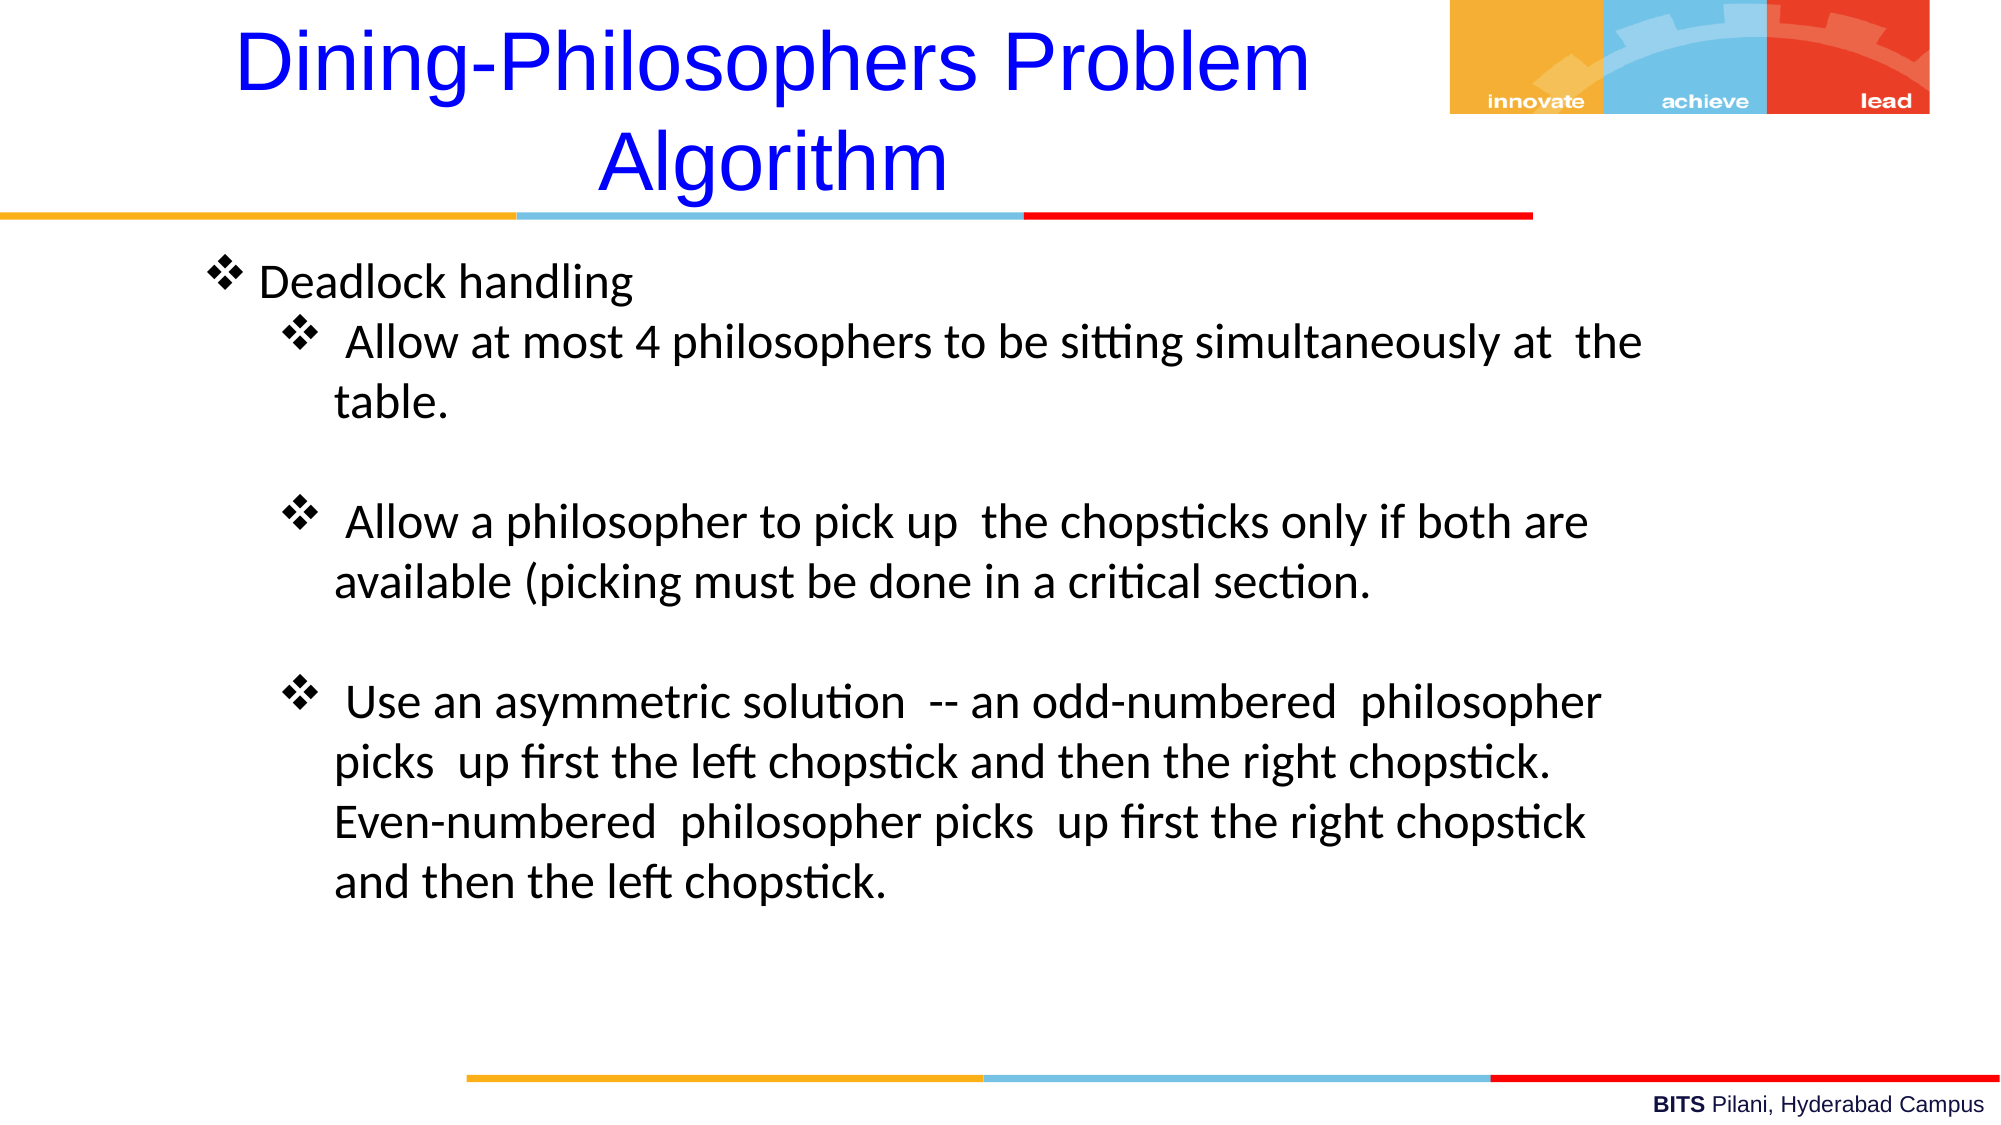

Dining-Philosophers Problem Algorithm
Deadlock handling
 Allow at most 4 philosophers to be sitting simultaneously at  the table.

 Allow a philosopher to pick up  the chopsticks only if both are available (picking must be done in a critical section.

 Use an asymmetric solution  -- an odd-numbered  philosopher picks  up first the left chopstick and then the right chopstick. Even-numbered  philosopher picks  up first the right chopstick and then the left chopstick.